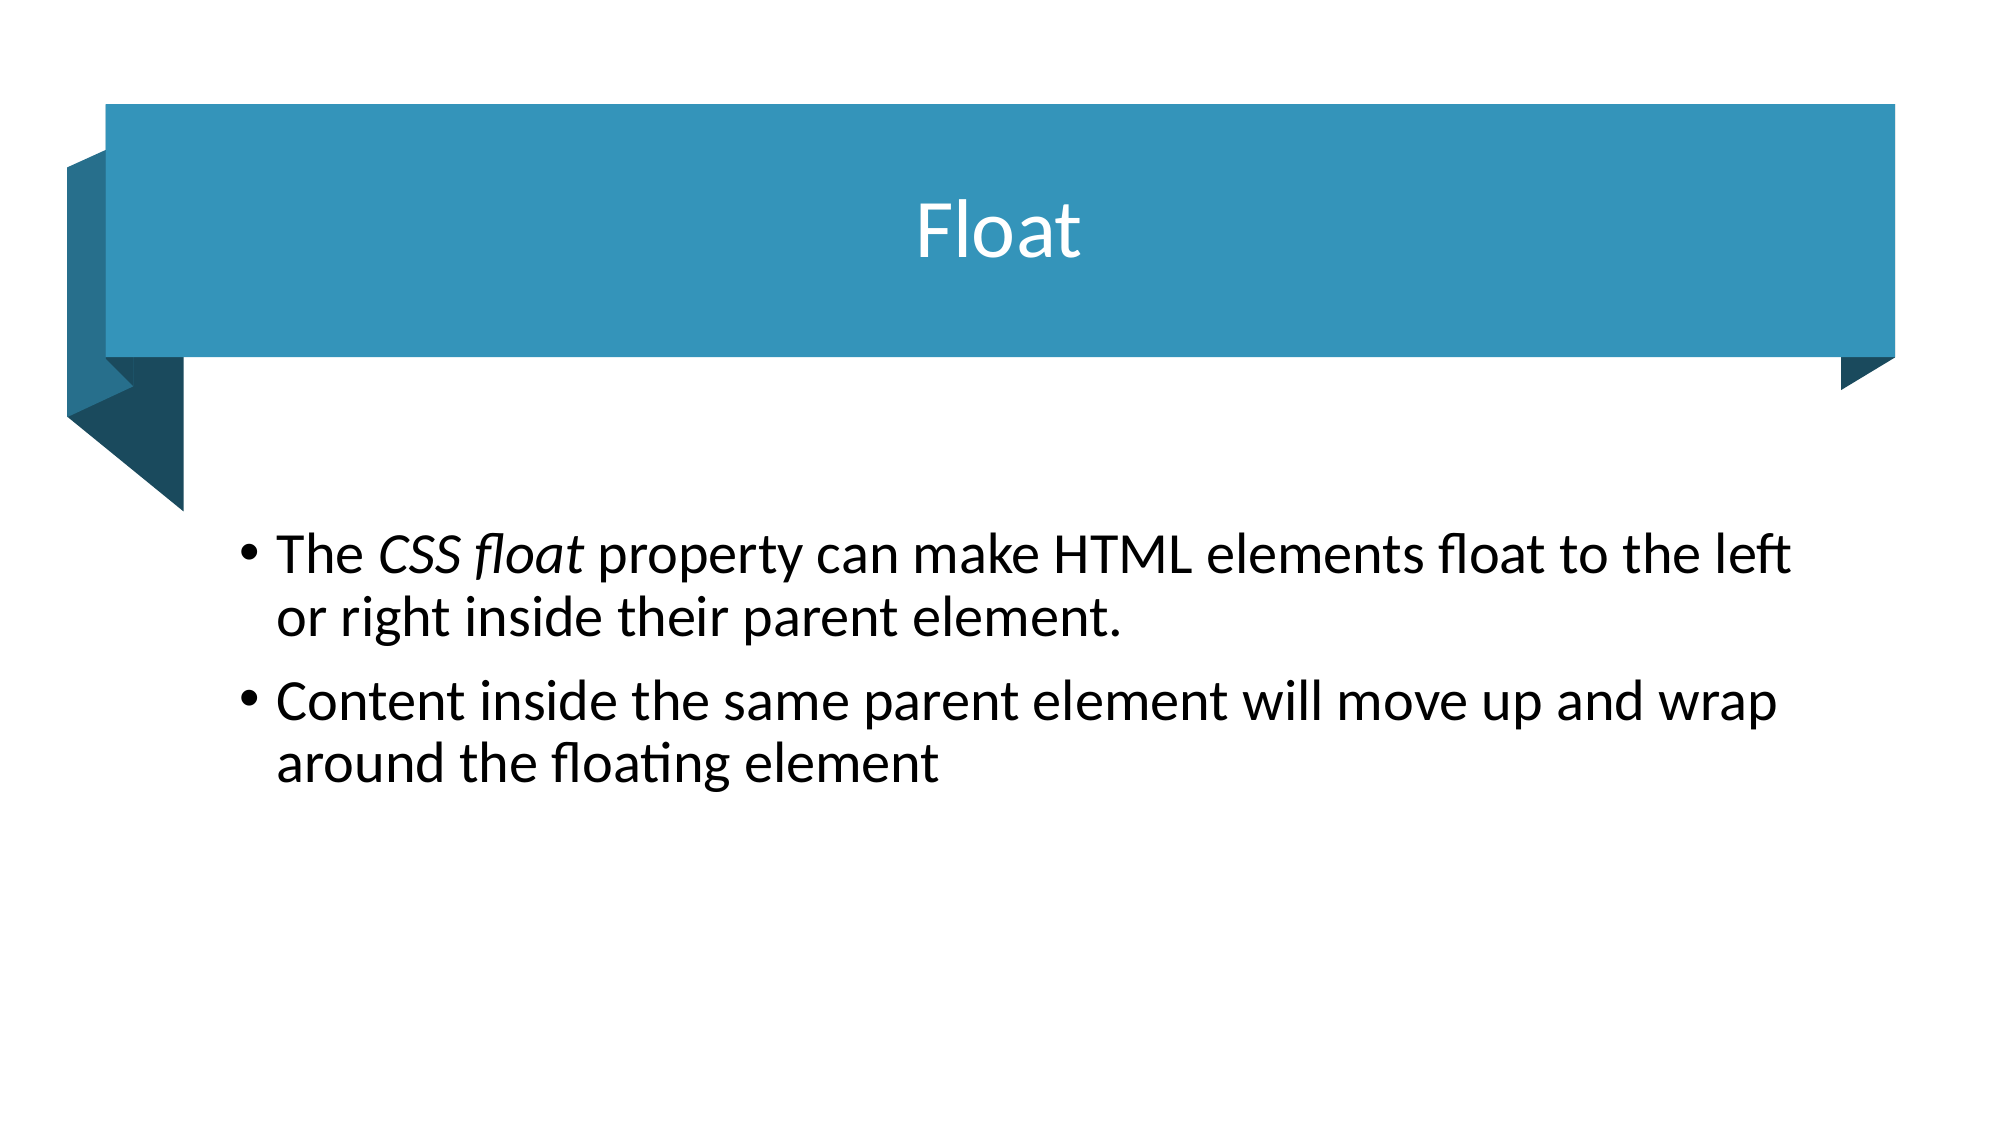

# Float

The CSS float property can make HTML elements float to the left or right inside their parent element.
Content inside the same parent element will move up and wrap around the floating element